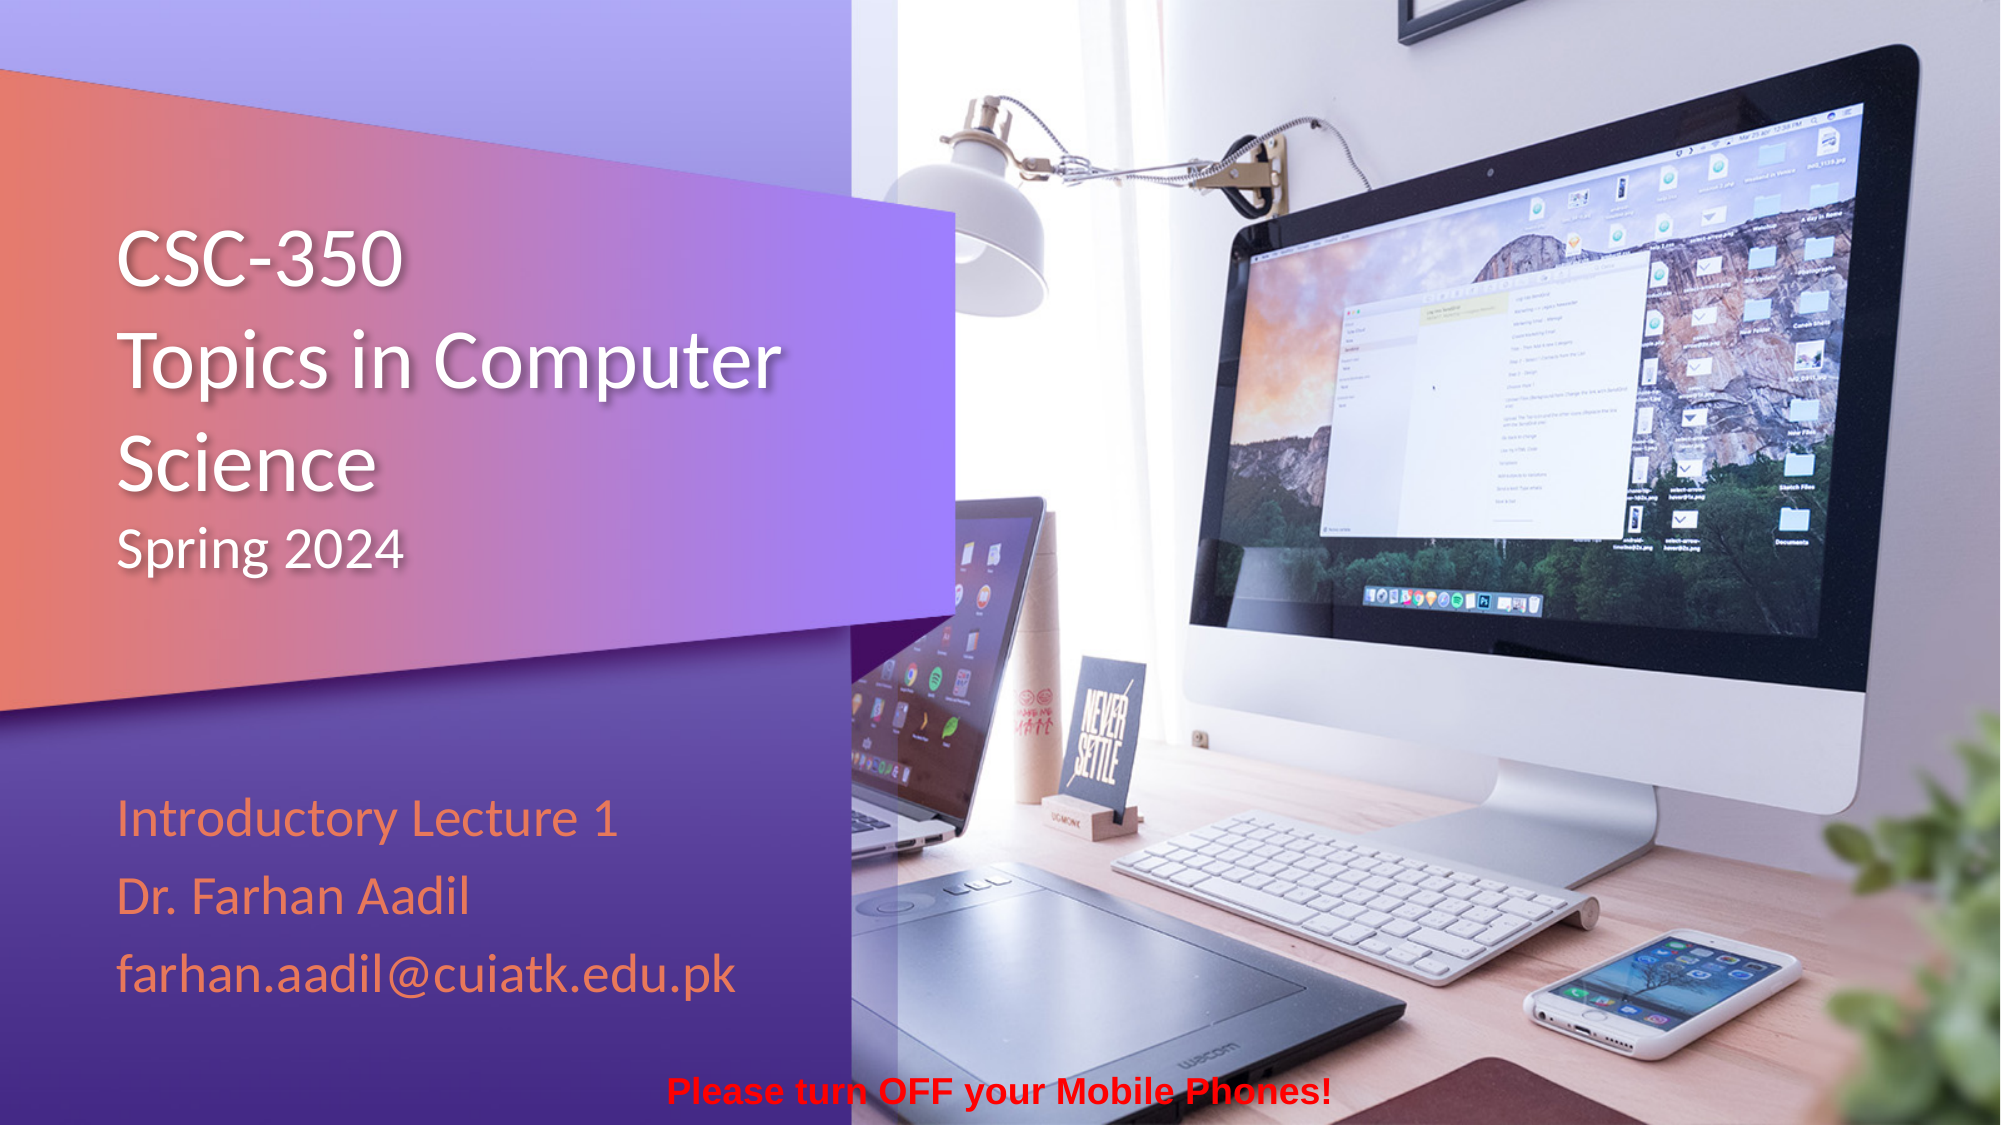

# CSC-350 Topics in Computer Science Spring 2024
Introductory Lecture 1
Dr. Farhan Aadil
farhan.aadil@cuiatk.edu.pk
Please turn OFF your Mobile Phones!